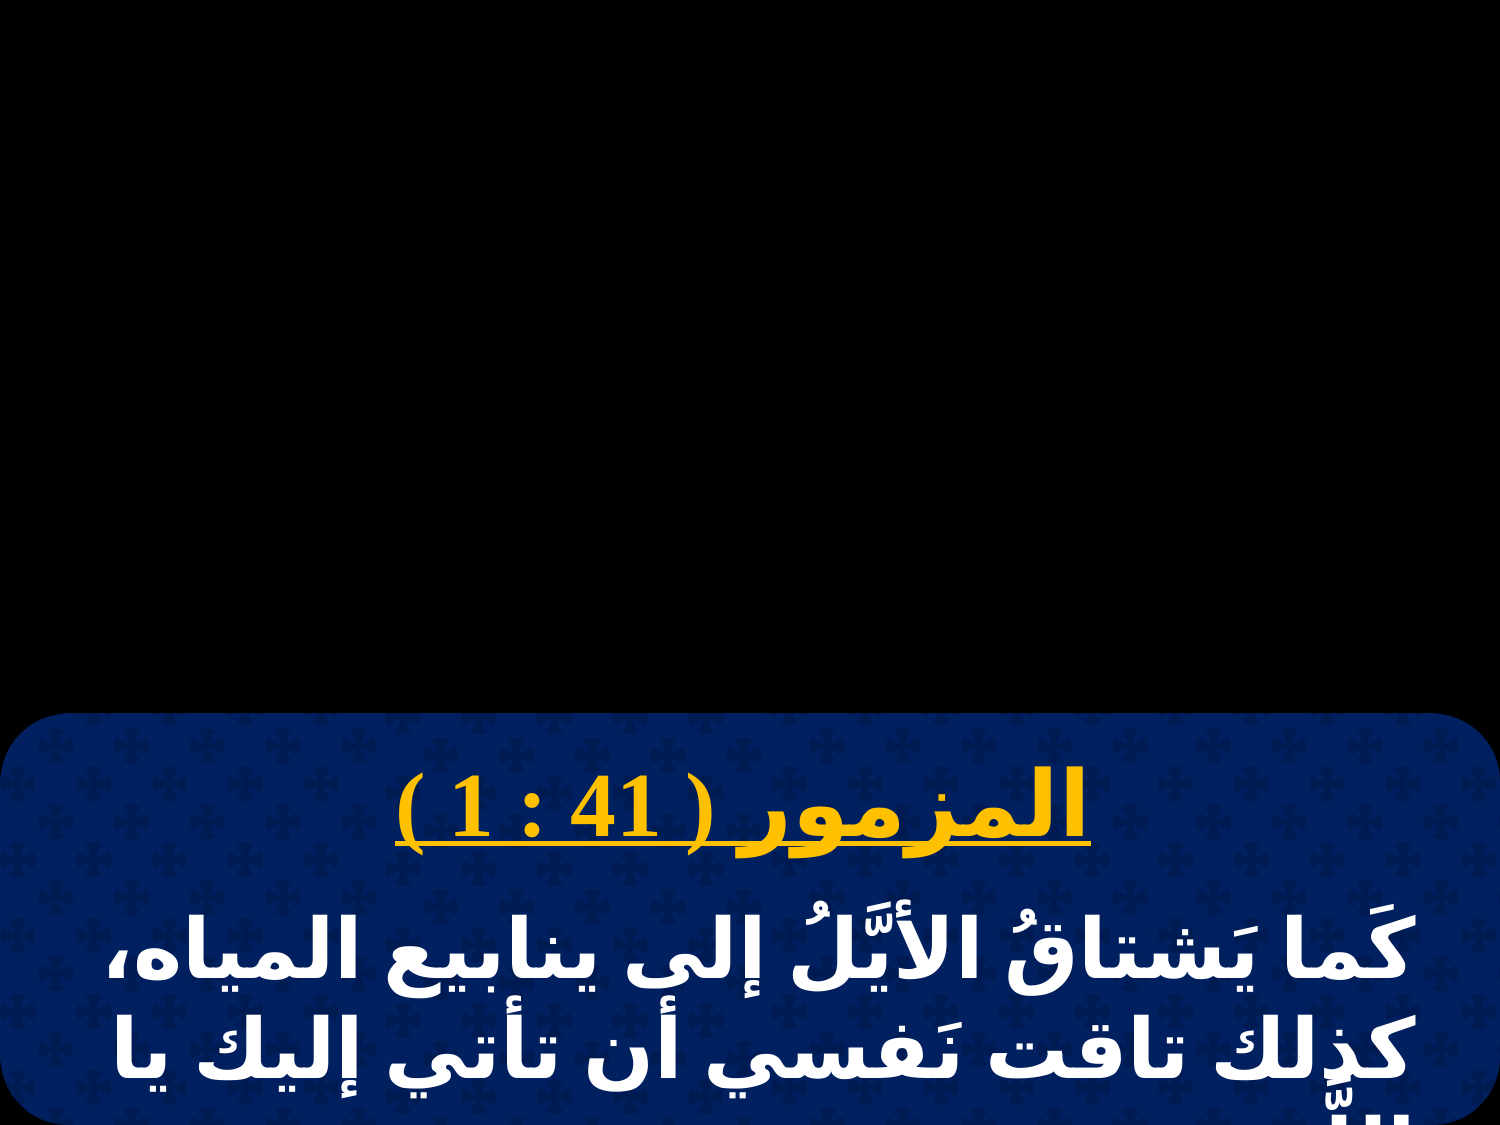

المزمور ( 41 : 1 )
كَما يَشتاقُ الأيَّلُ إلى ينابيع المياه، كذلك تاقت نَفسي أن تأتي إليك يا اللَّه.